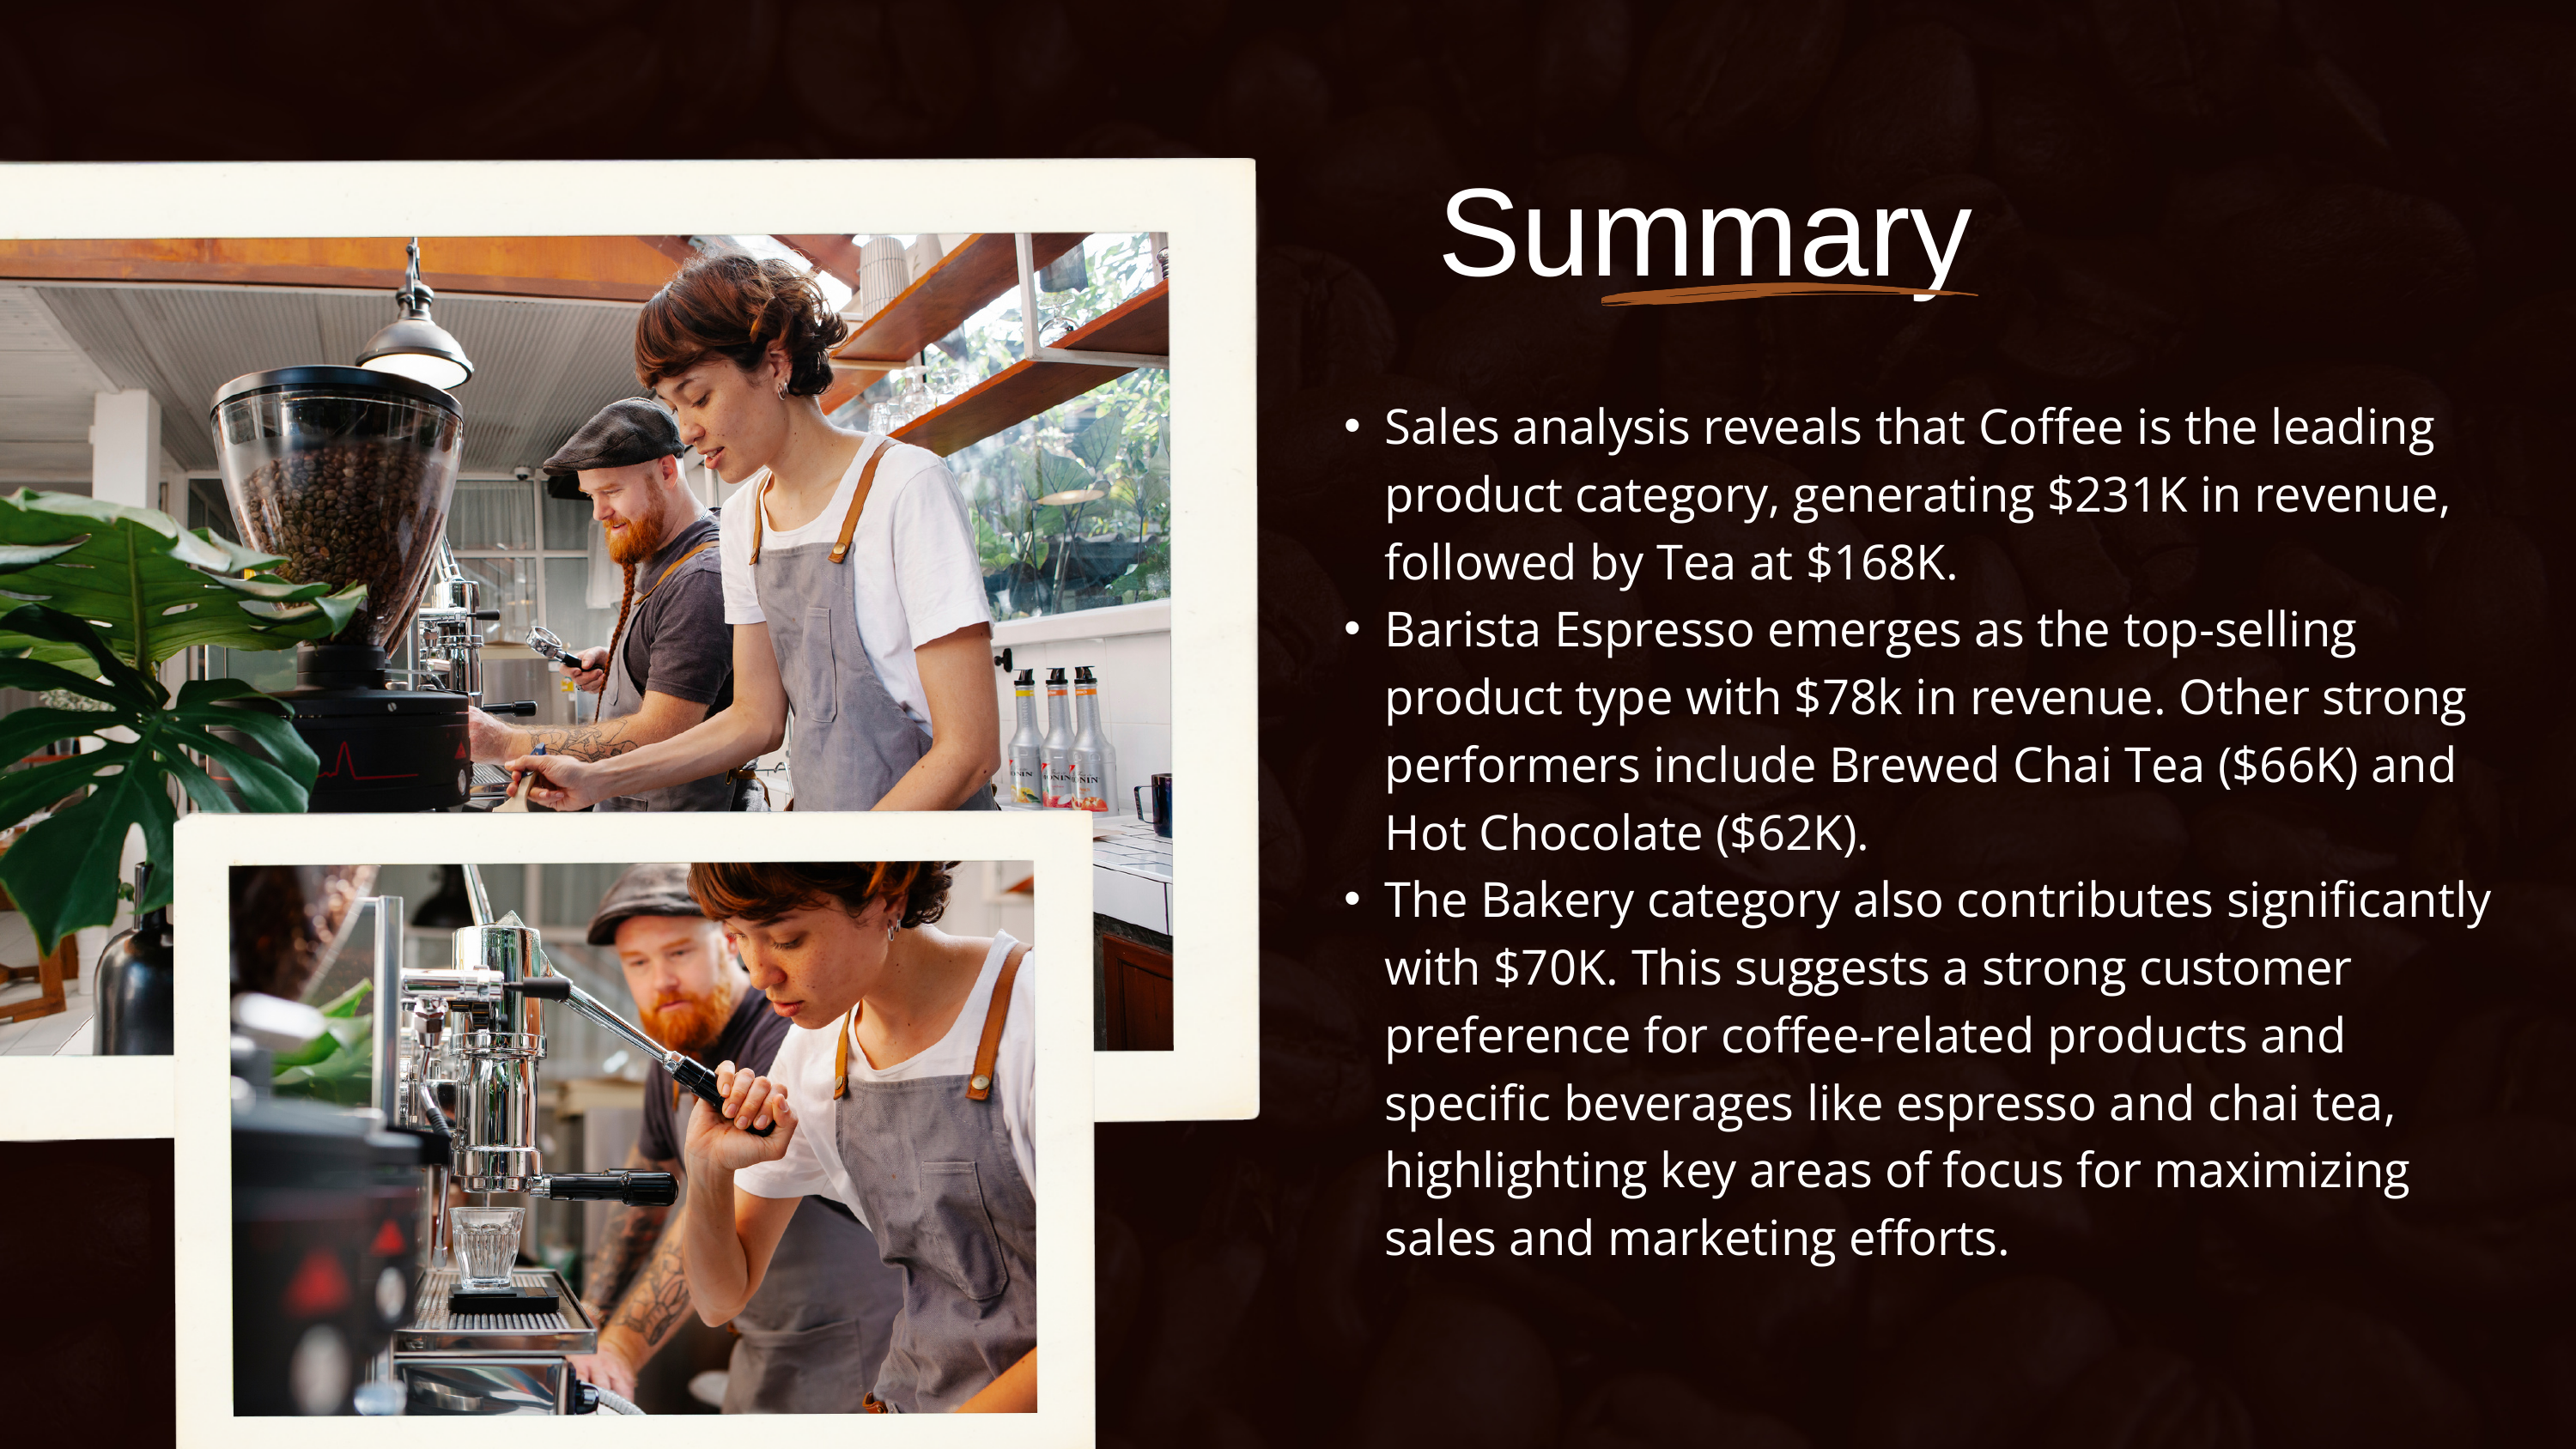

Summary

Sales analysis reveals that Coffee is the leading product category, generating $231K in revenue, followed by Tea at $168K.
Barista Espresso emerges as the top-selling product type with $78k in revenue. Other strong performers include Brewed Chai Tea ($66K) and Hot Chocolate ($62K).
The Bakery category also contributes significantly with $70K. This suggests a strong customer preference for coffee-related products and specific beverages like espresso and chai tea, highlighting key areas of focus for maximizing sales and marketing efforts.